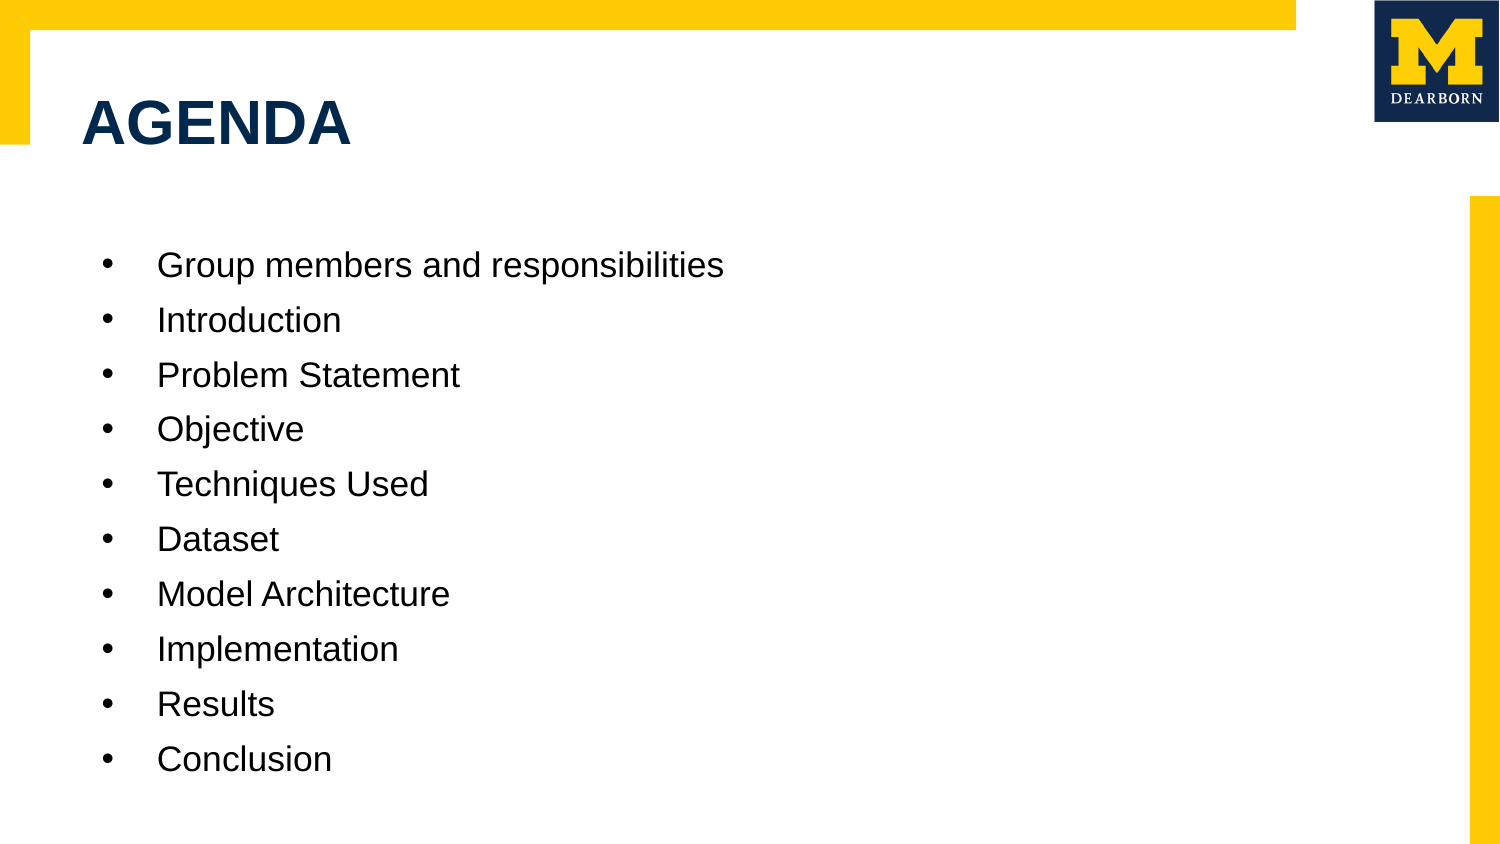

# AGENDA
Group members and responsibilities
Introduction
Problem Statement
Objective
Techniques Used
Dataset
Model Architecture
Implementation
Results
Conclusion